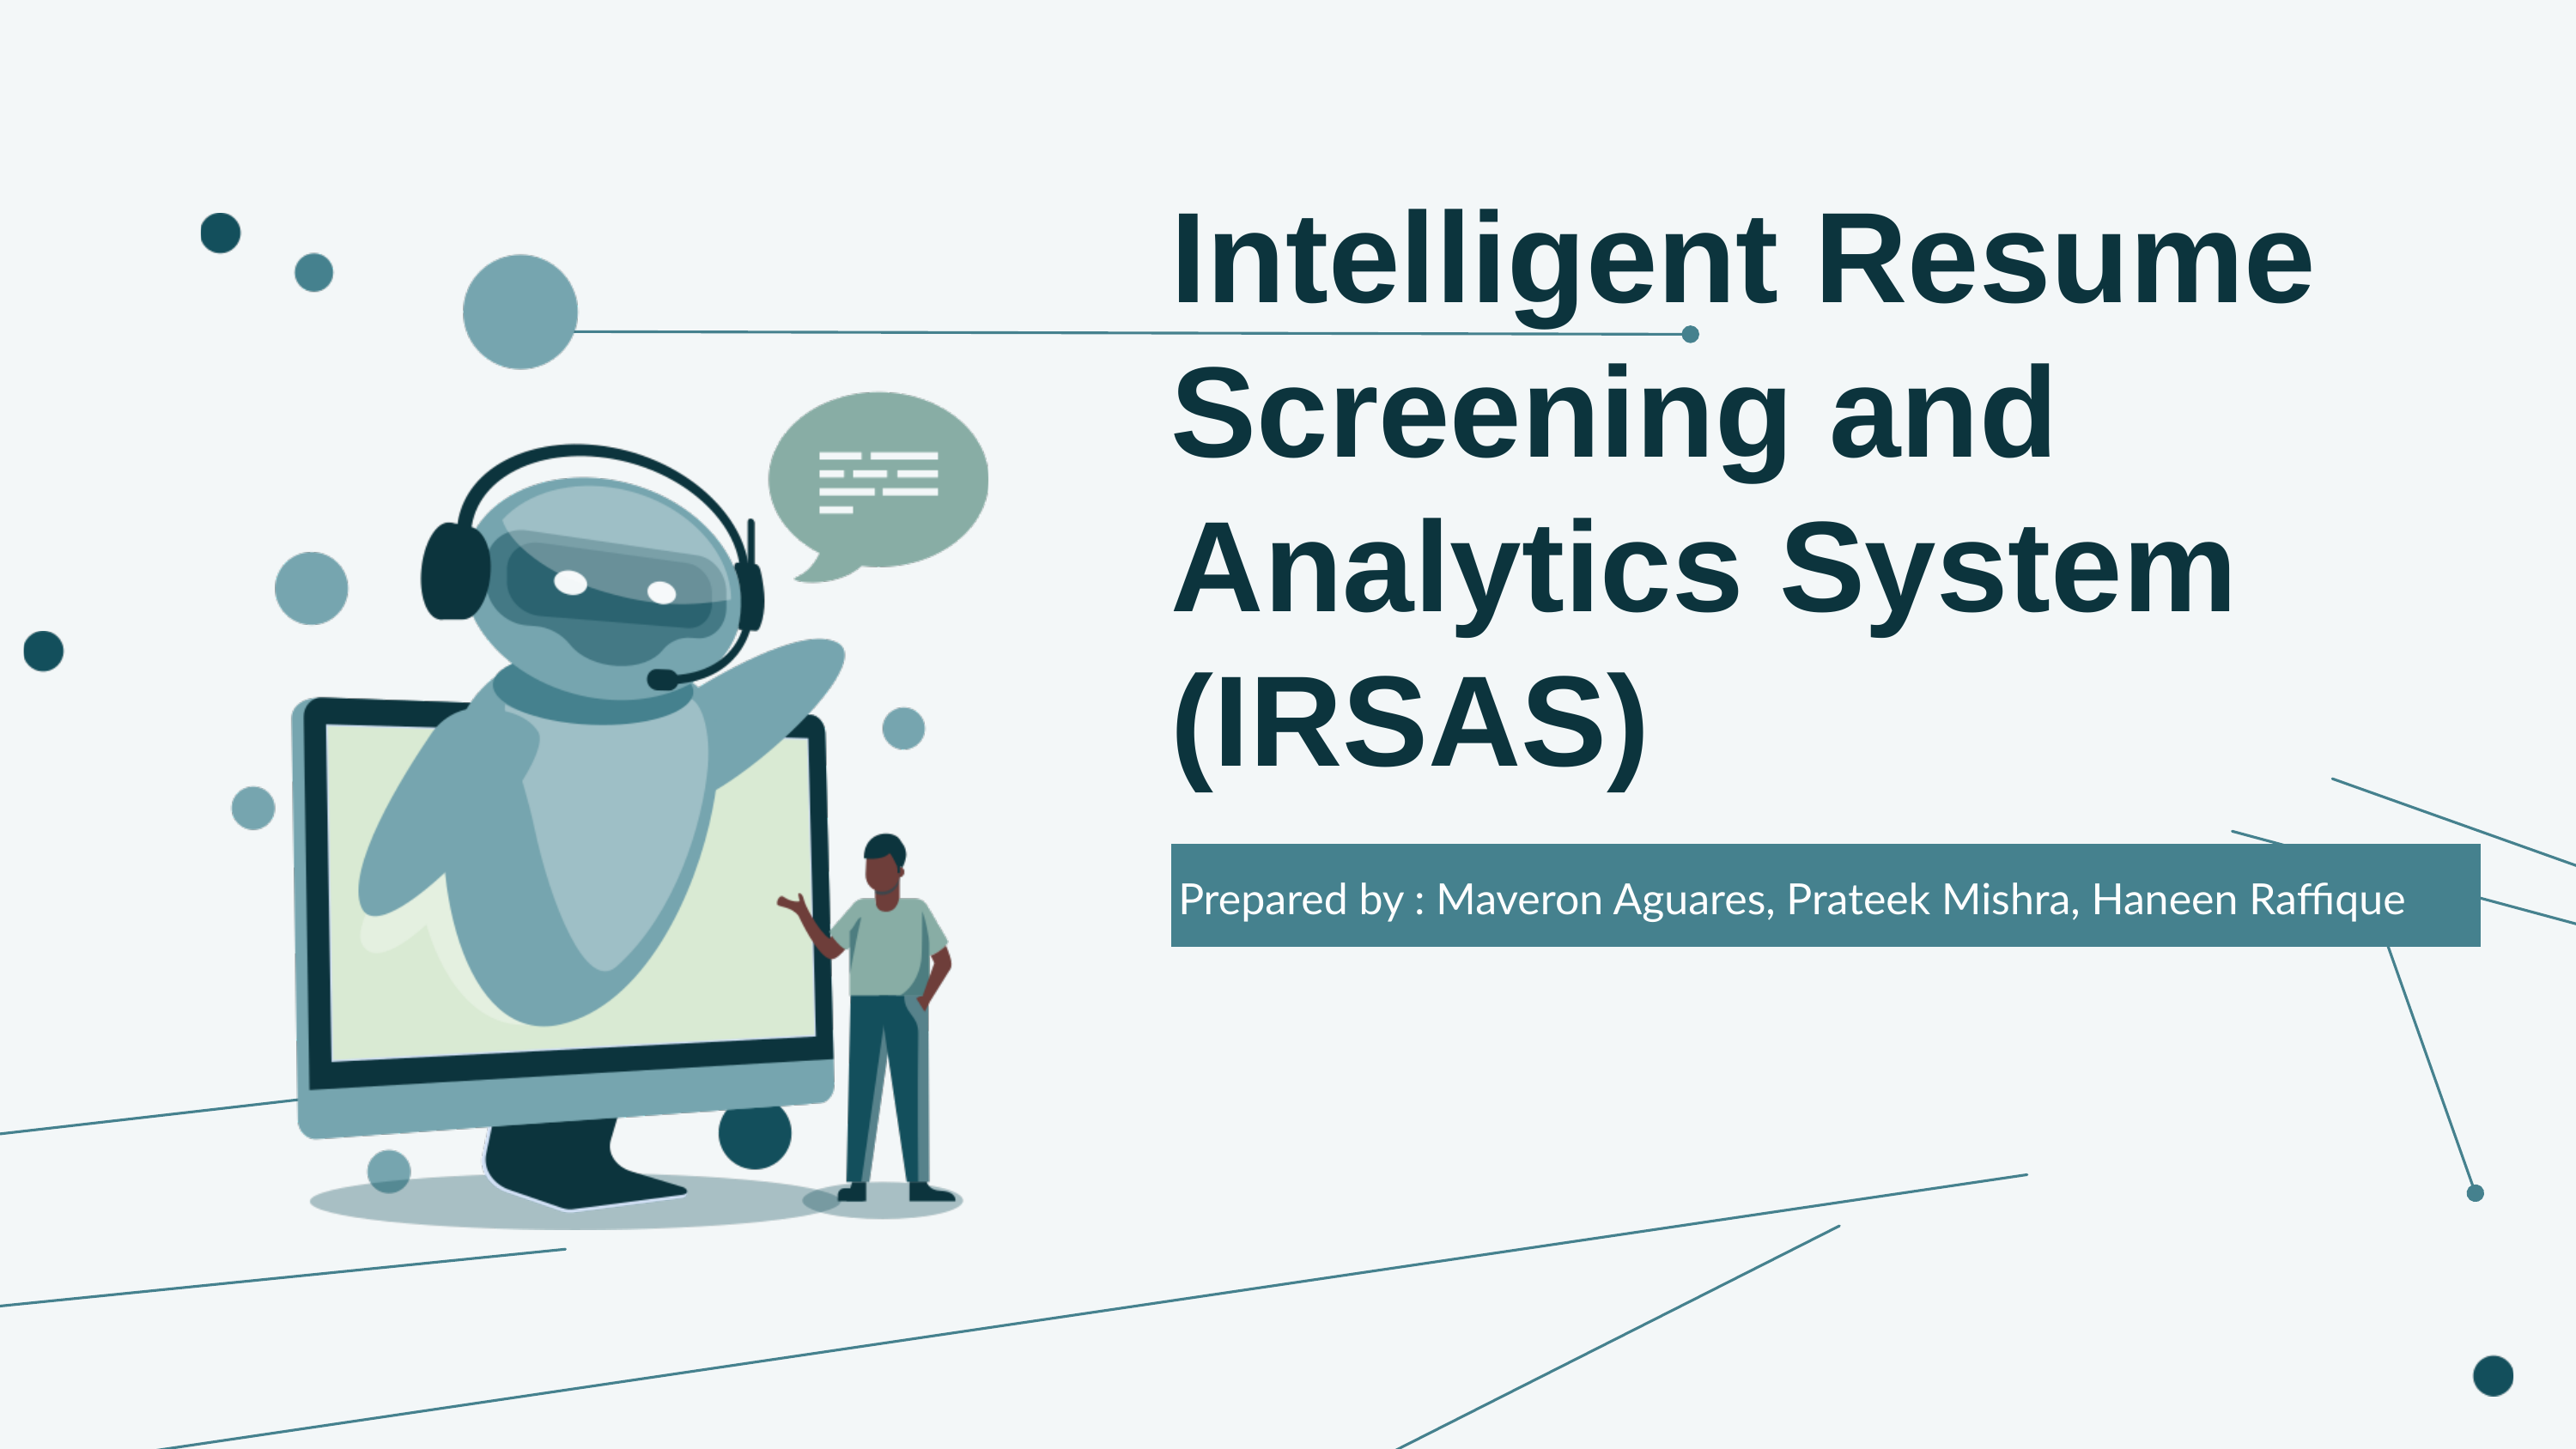

Intelligent Resume Screening and Analytics System (IRSAS)

Prepared by : Maveron Aguares, Prateek Mishra, Haneen Raffique